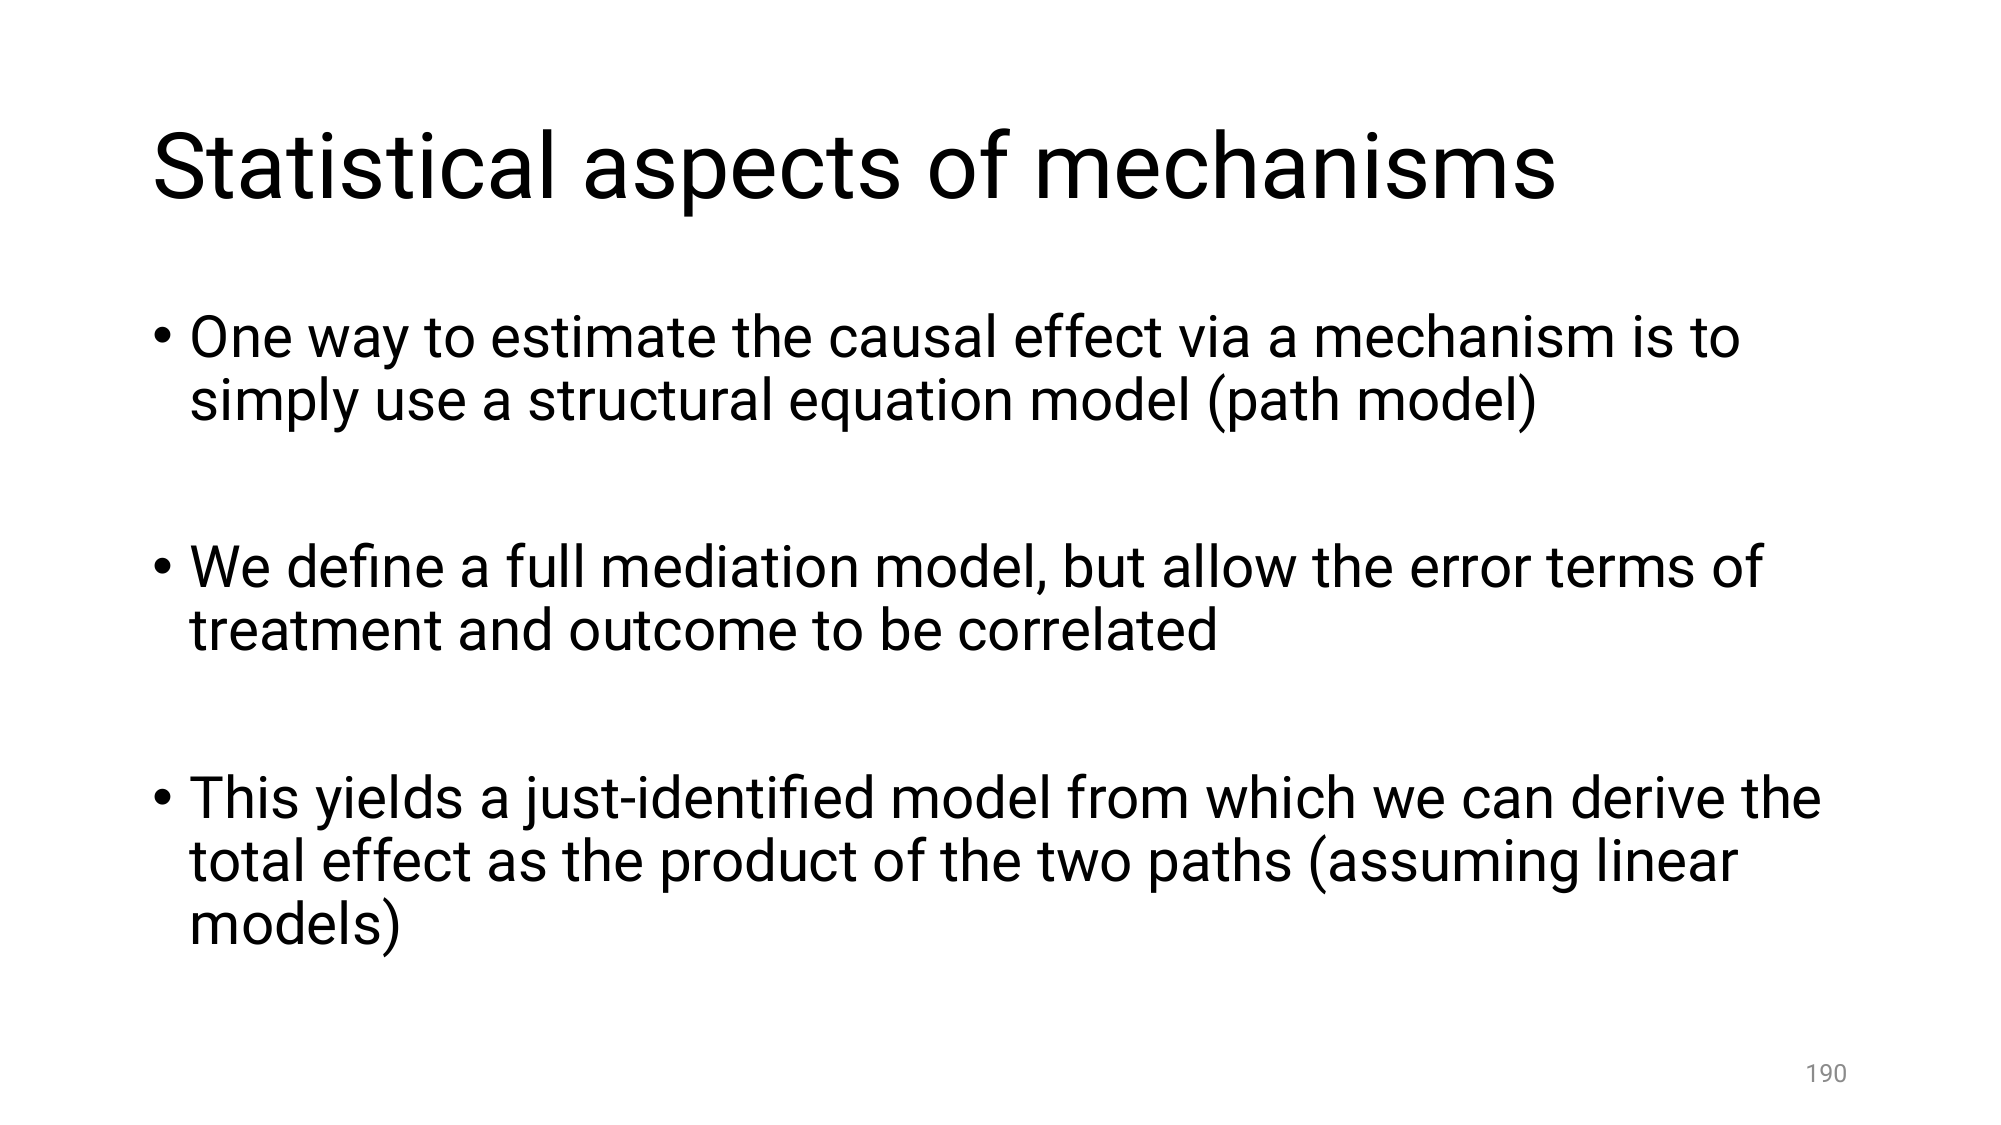

# Statistical aspects of mechanisms
One way to estimate the causal effect via a mechanism is to simply use a structural equation model (path model)

We define a full mediation model, but allow the error terms of treatment and outcome to be correlated

This yields a just-identified model from which we can derive the total effect as the product of the two paths (assuming linear models)
190